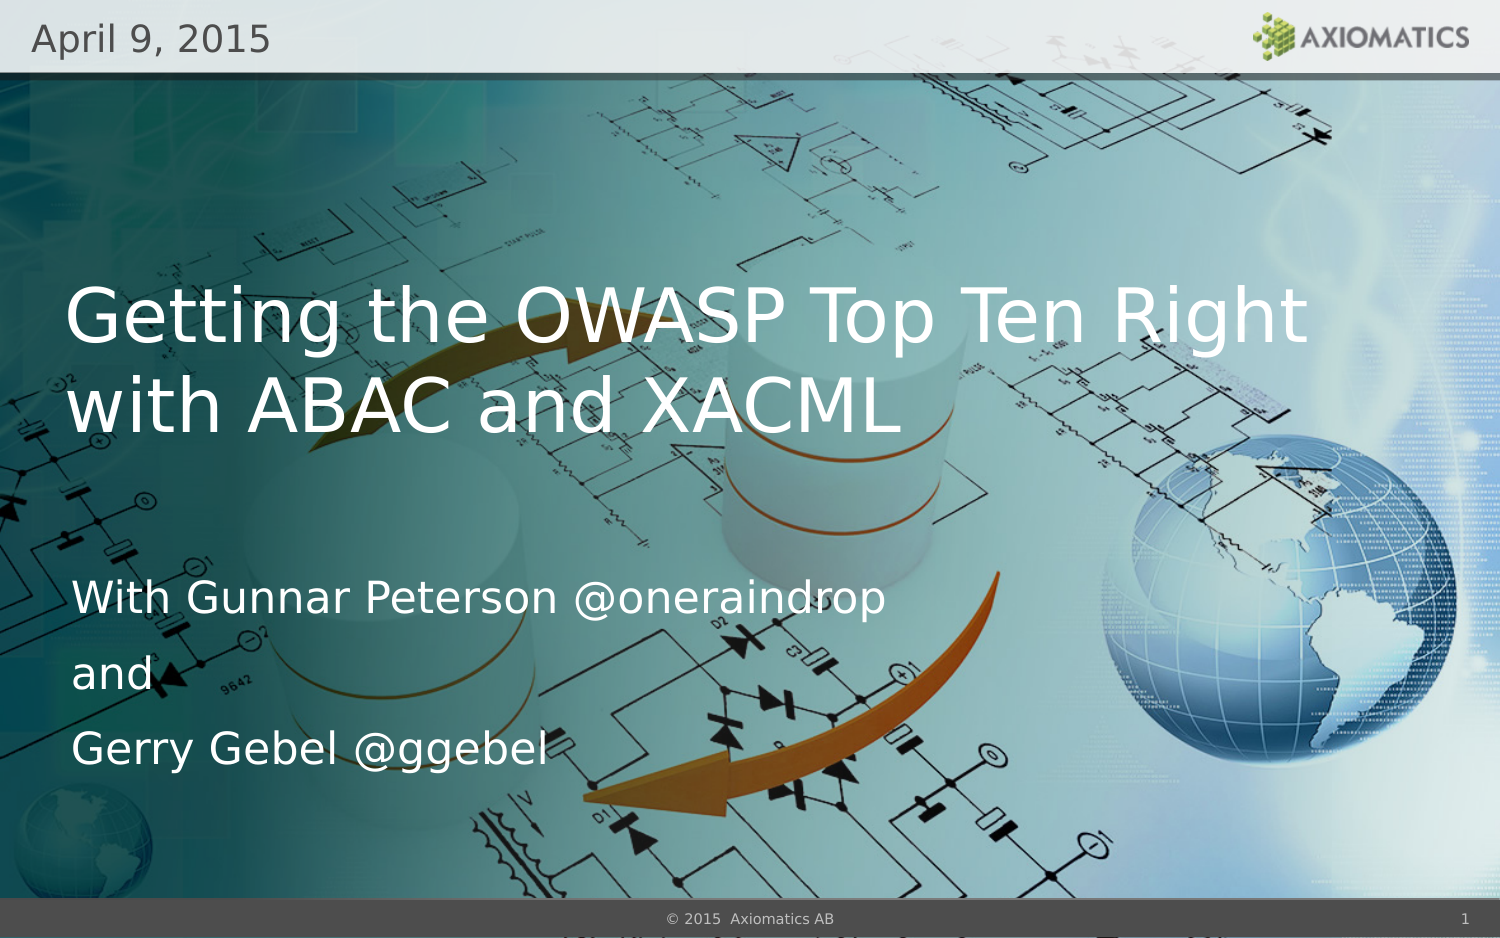

April 9, 2015
# Getting the OWASP Top Ten Right with ABAC and XACML
With Gunnar Peterson @oneraindrop
and
Gerry Gebel @ggebel
© 2015  Axiomatics AB
1